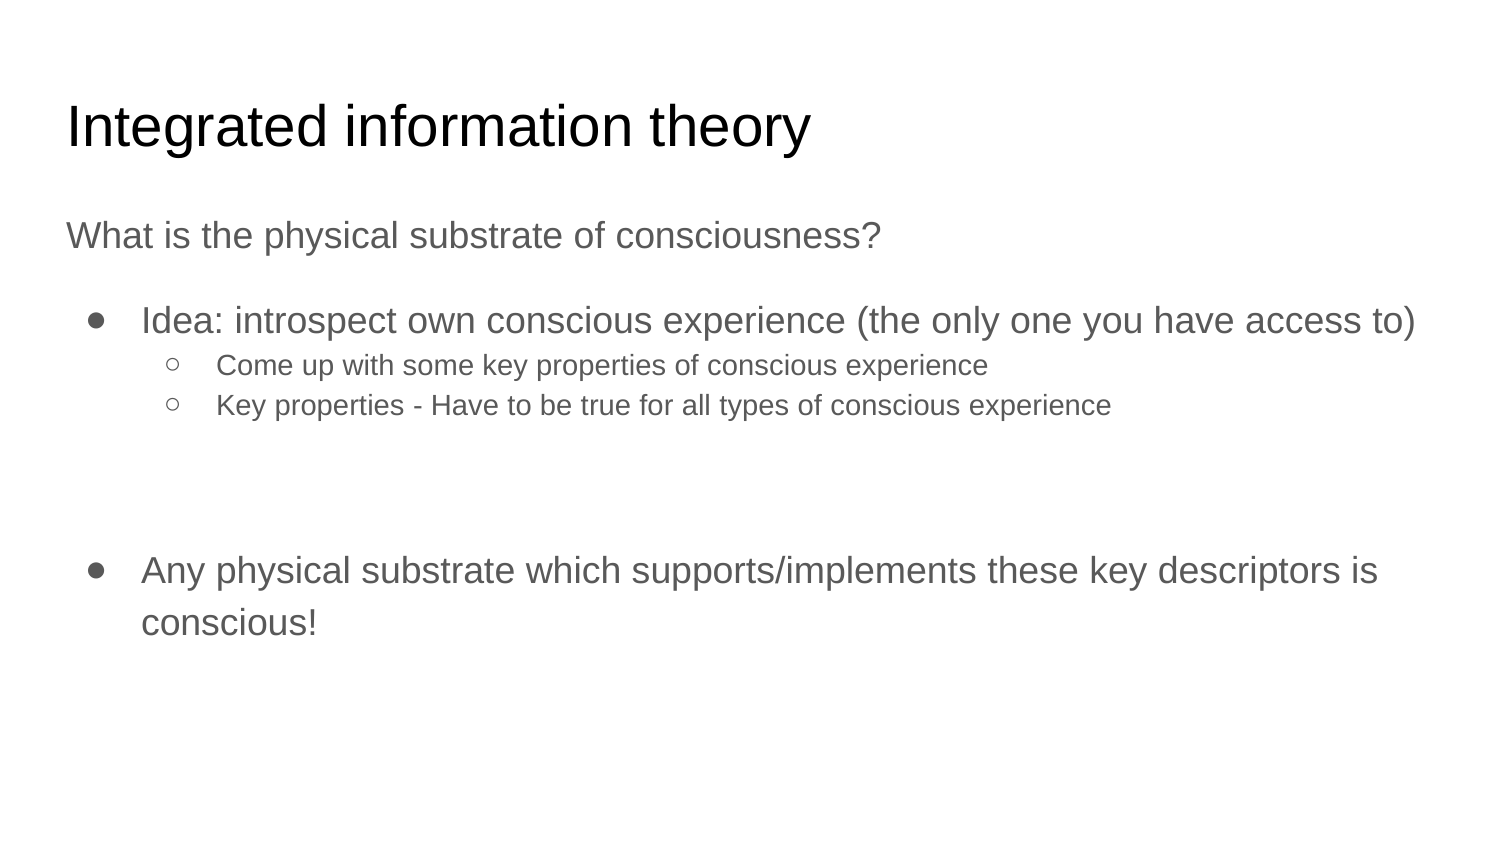

# Integrated information theory
What is the physical substrate of consciousness?
Idea: introspect own conscious experience (the only one you have access to)
Come up with some key properties of conscious experience
Key properties - Have to be true for all types of conscious experience

Any physical substrate which supports/implements these key descriptors is conscious!